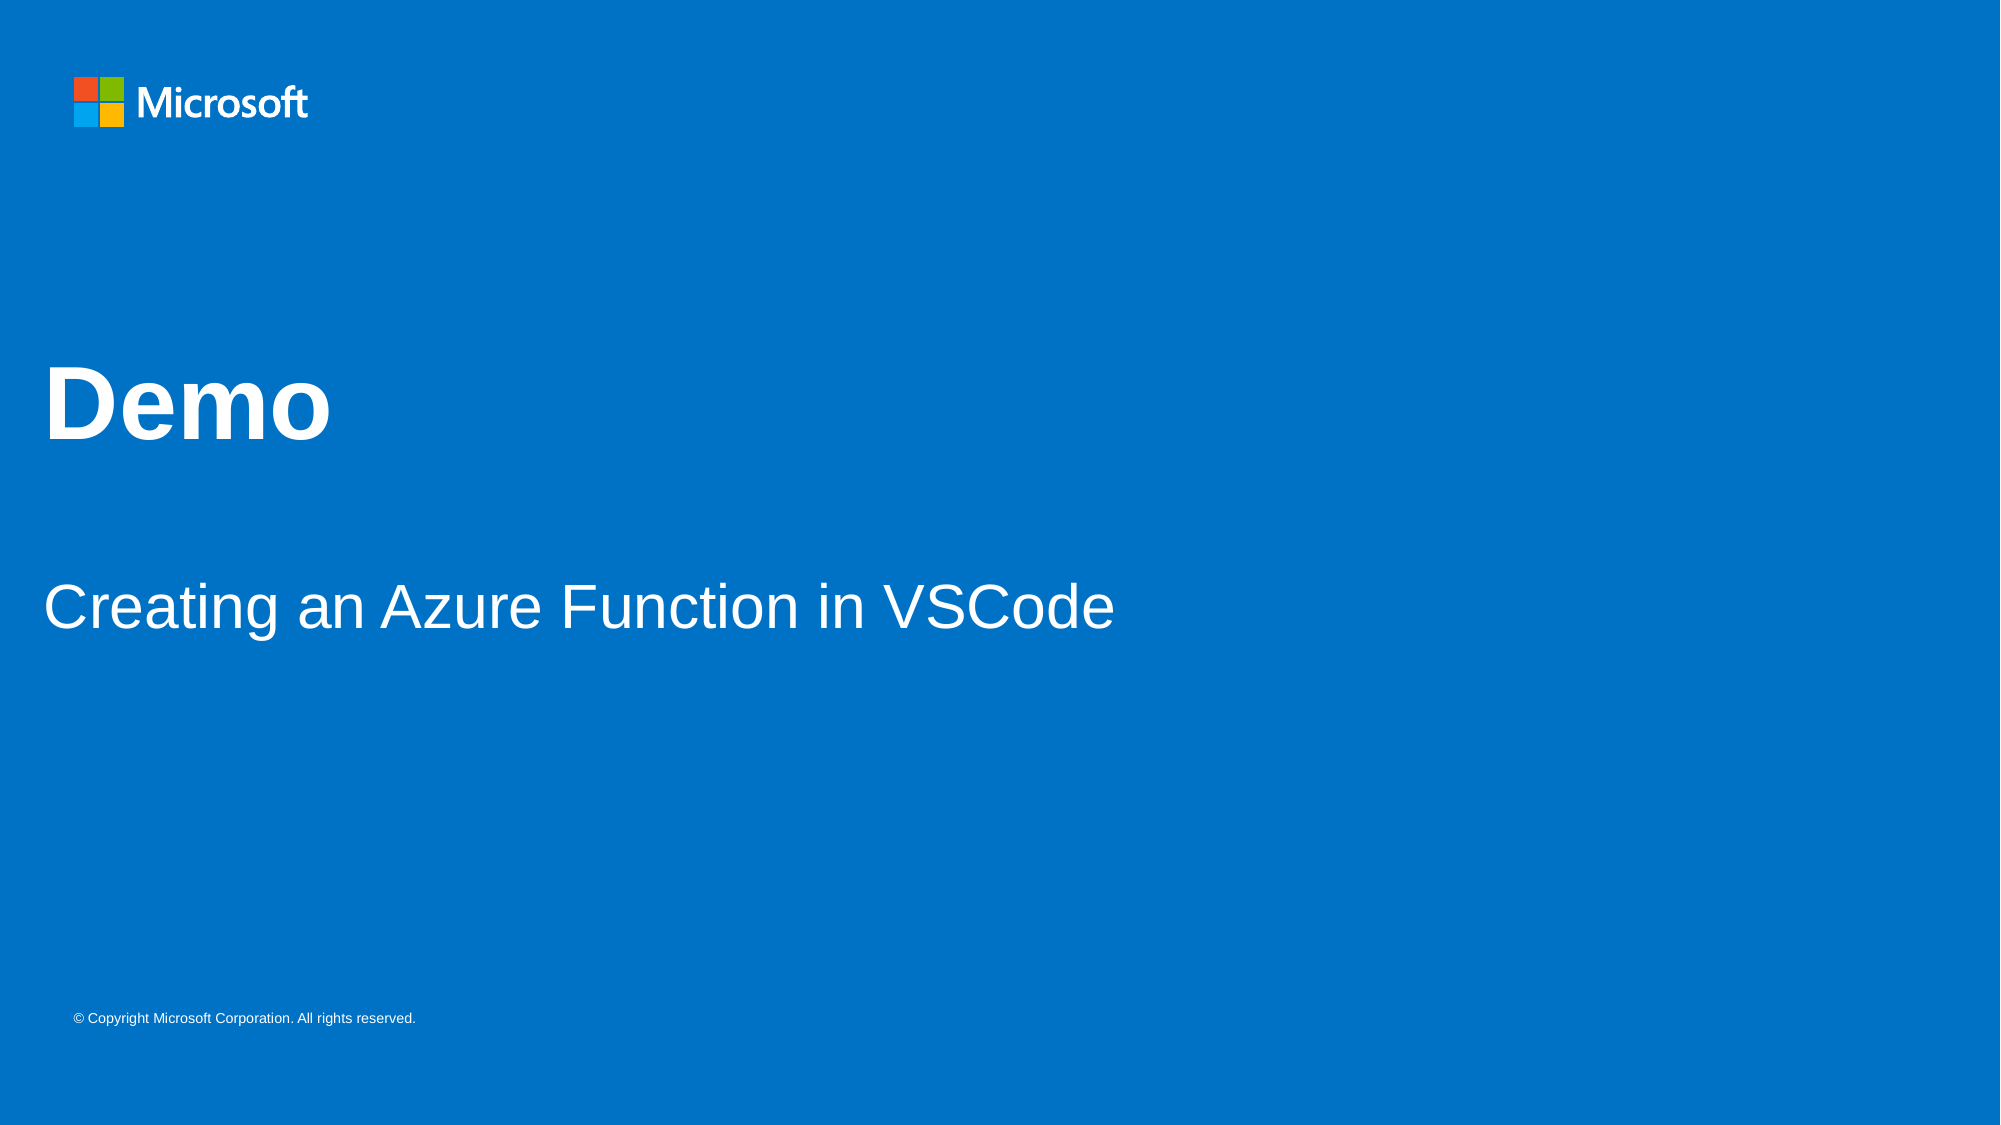

Demo
Creating an Azure Function in VSCode